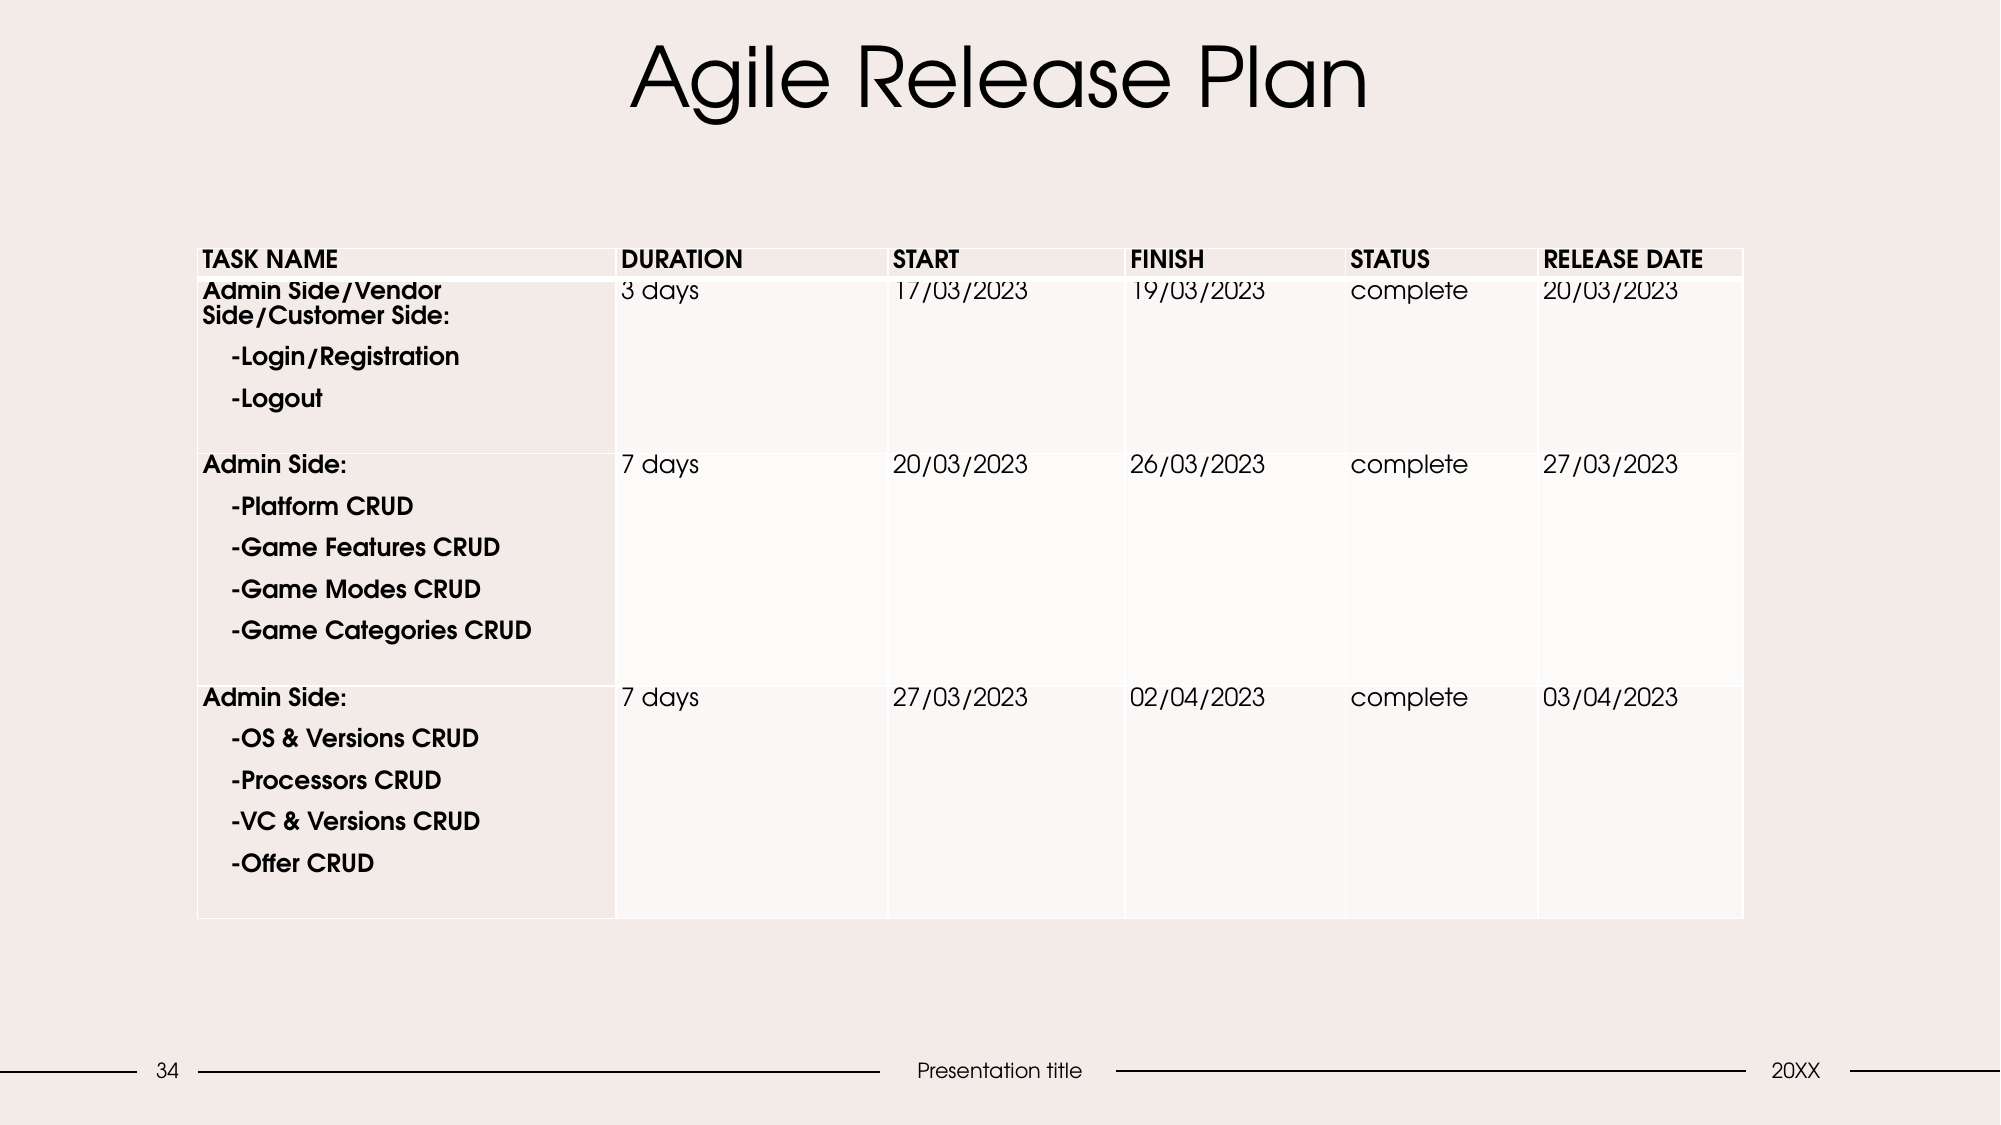

# Agile Release Plan
| TASK NAME | DURATION | START | FINISH | STATUS | RELEASE DATE |
| --- | --- | --- | --- | --- | --- |
| Admin Side/Vendor Side/Customer Side: -Login/Registration -Logout | 3 days | 17/03/2023 | 19/03/2023 | complete | 20/03/2023 |
| Admin Side: -Platform CRUD -Game Features CRUD -Game Modes CRUD -Game Categories CRUD | 7 days | 20/03/2023 | 26/03/2023 | complete | 27/03/2023 |
| Admin Side: -OS & Versions CRUD -Processors CRUD -VC & Versions CRUD -Offer CRUD | 7 days | 27/03/2023 | 02/04/2023 | complete | 03/04/2023 |
34
Presentation title
20XX